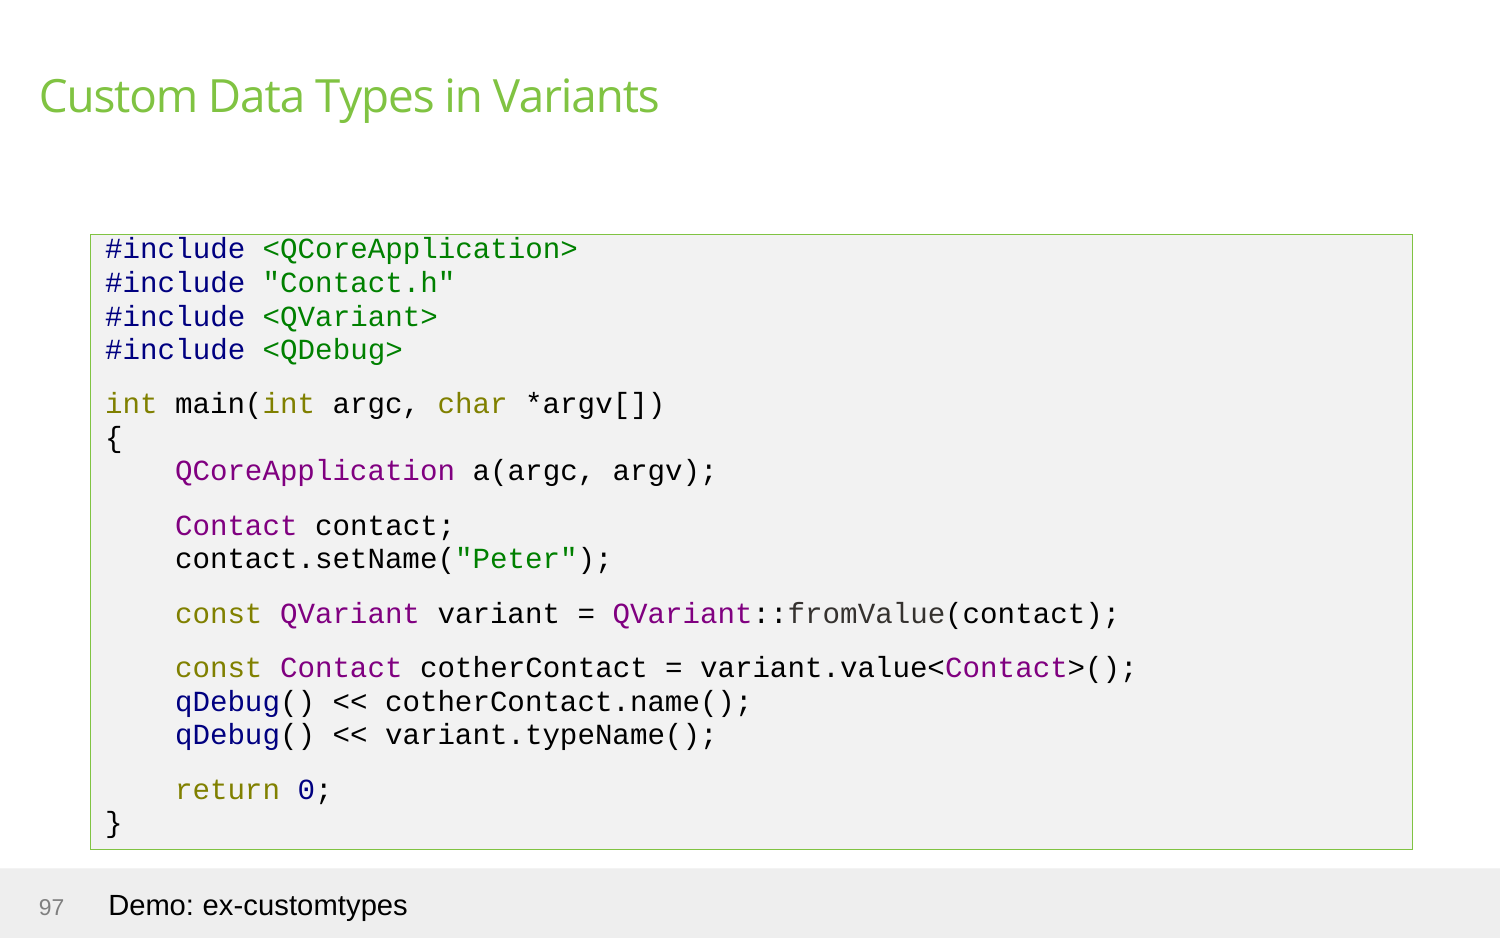

# Custom Data Types in Variants
#include <QCoreApplication>
#include "Contact.h"
#include <QVariant>
#include <QDebug>
int main(int argc, char *argv[])
{
    QCoreApplication a(argc, argv);
    Contact contact;
    contact.setName("Peter");
    const QVariant variant = QVariant::fromValue(contact);
    const Contact cotherContact = variant.value<Contact>();
    qDebug() << cotherContact.name();
    qDebug() << variant.typeName();
    return 0;
}
97
Demo: ex-customtypes